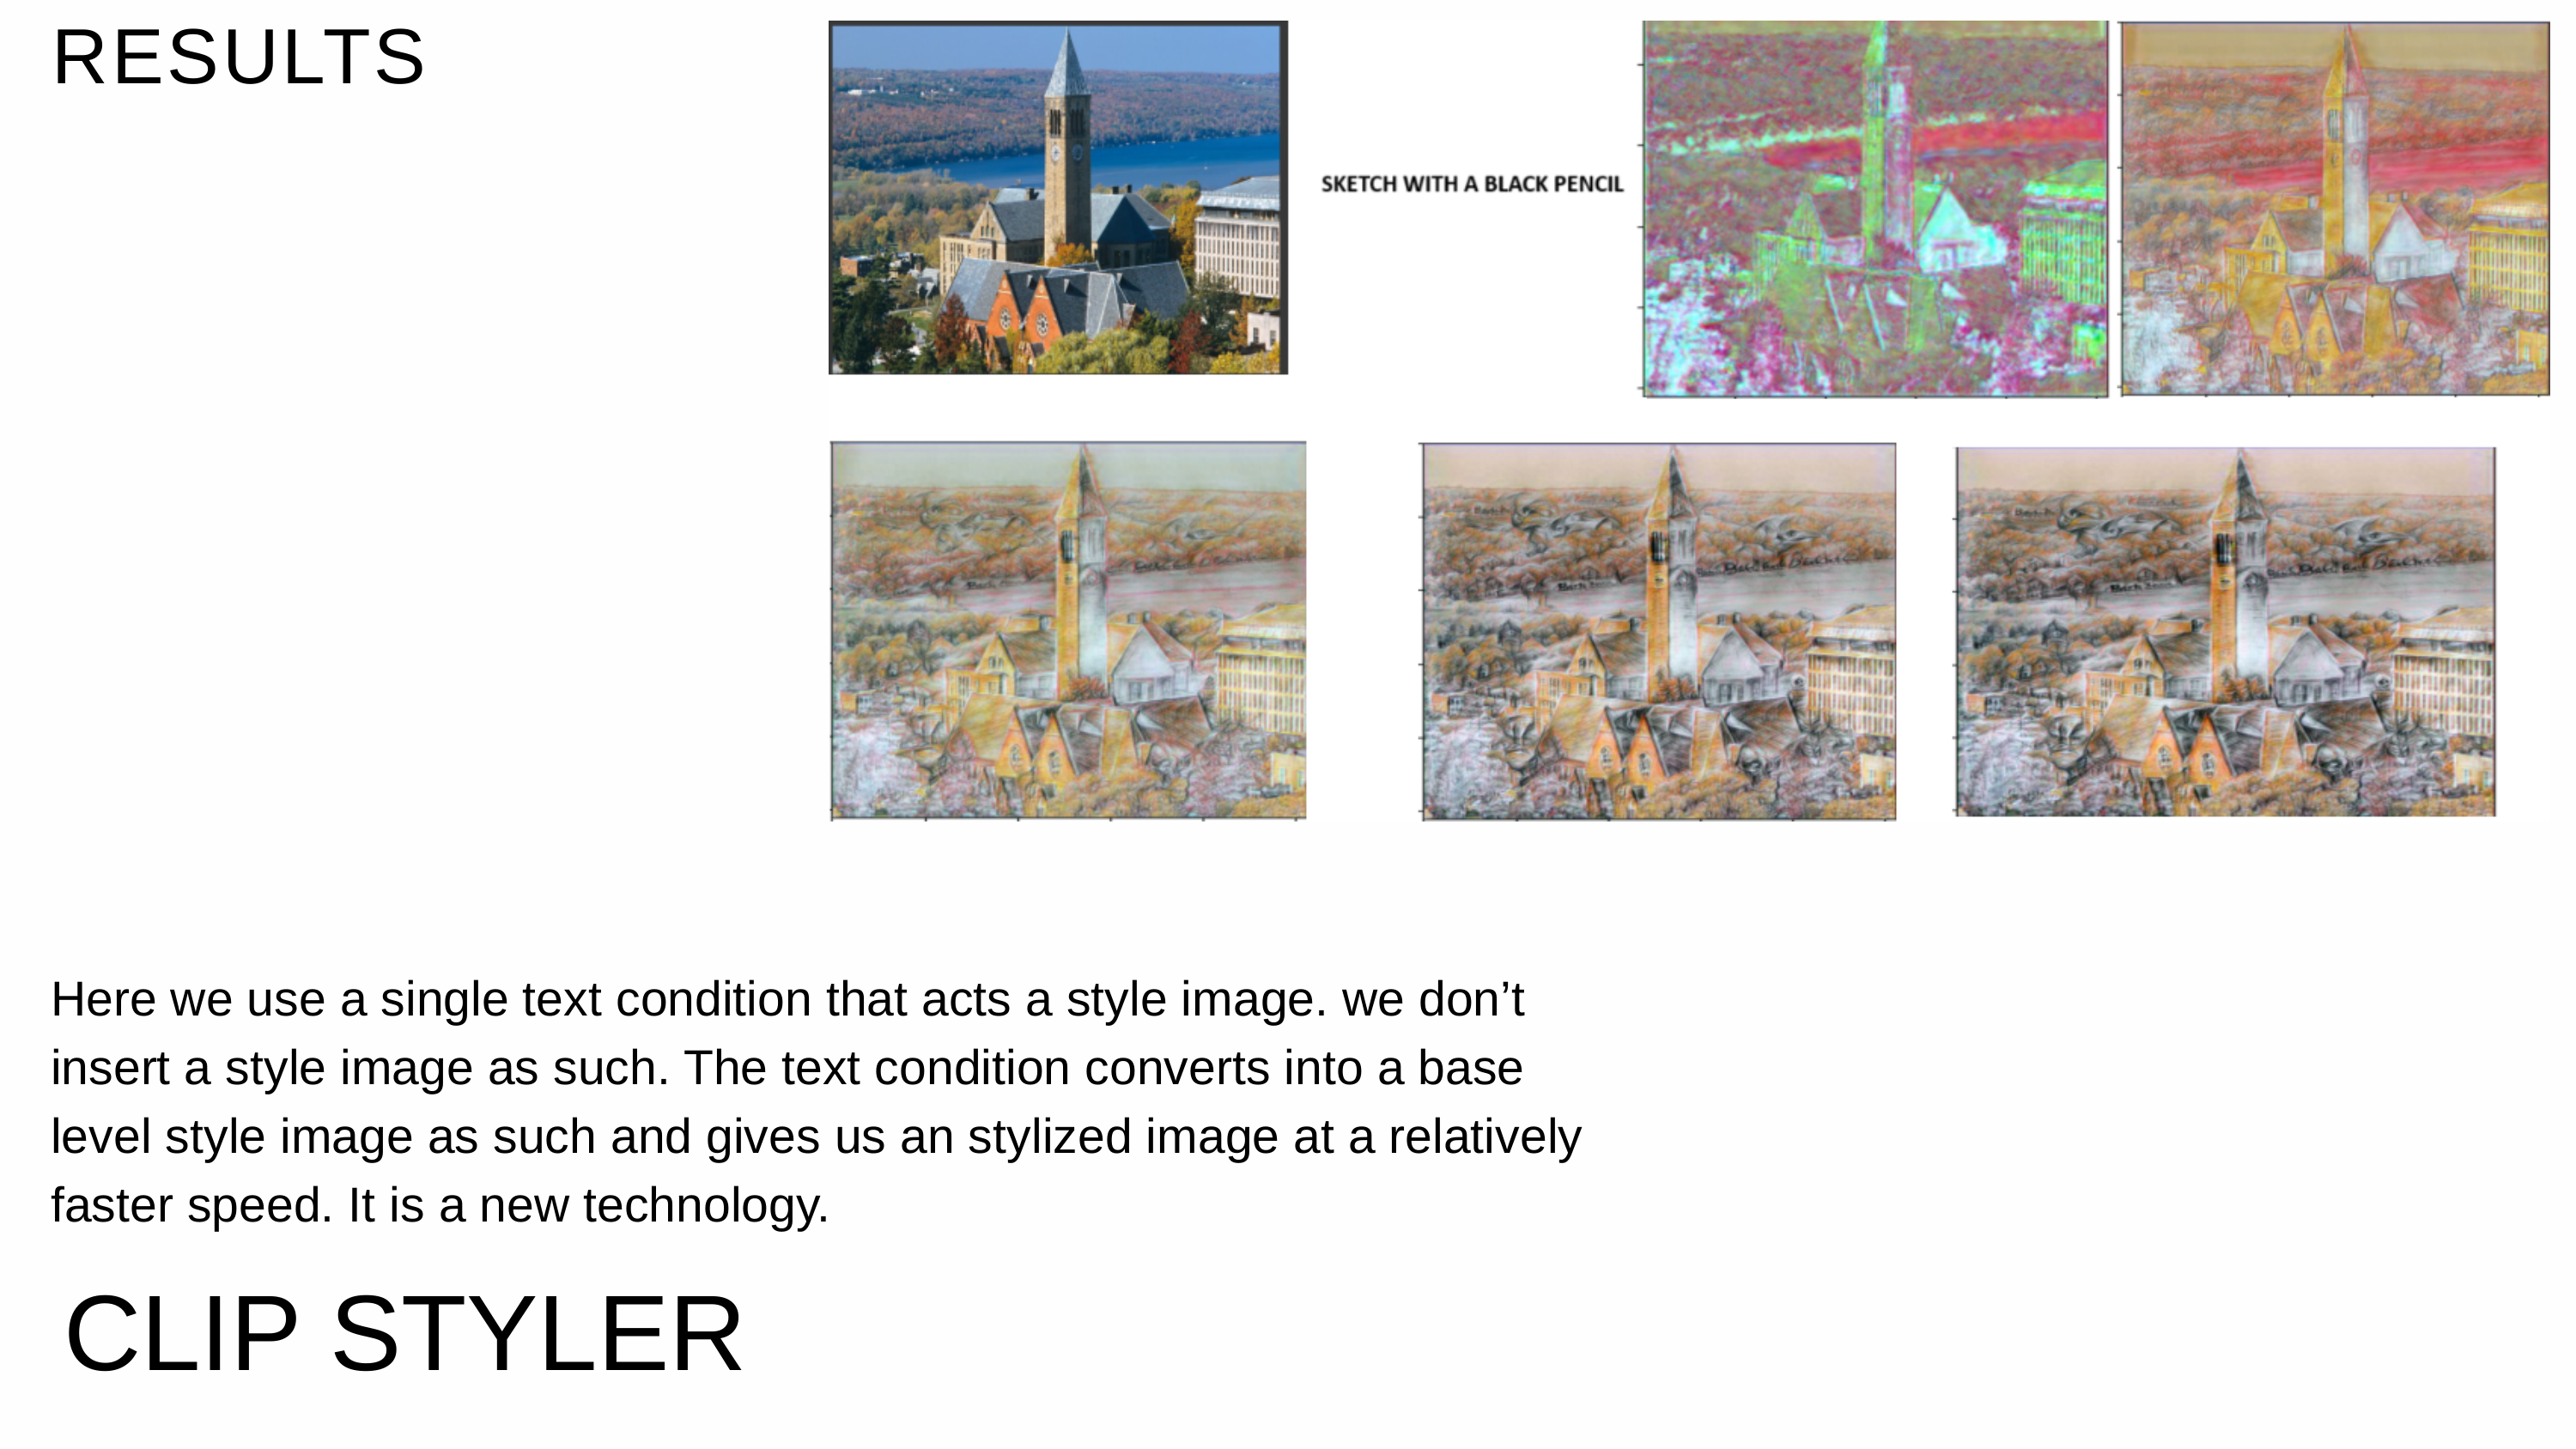

RESULTS
Here we use a single text condition that acts a style image. we don’t insert a style image as such. The text condition converts into a base level style image as such and gives us an stylized image at a relatively faster speed. It is a new technology.
CLIP STYLER